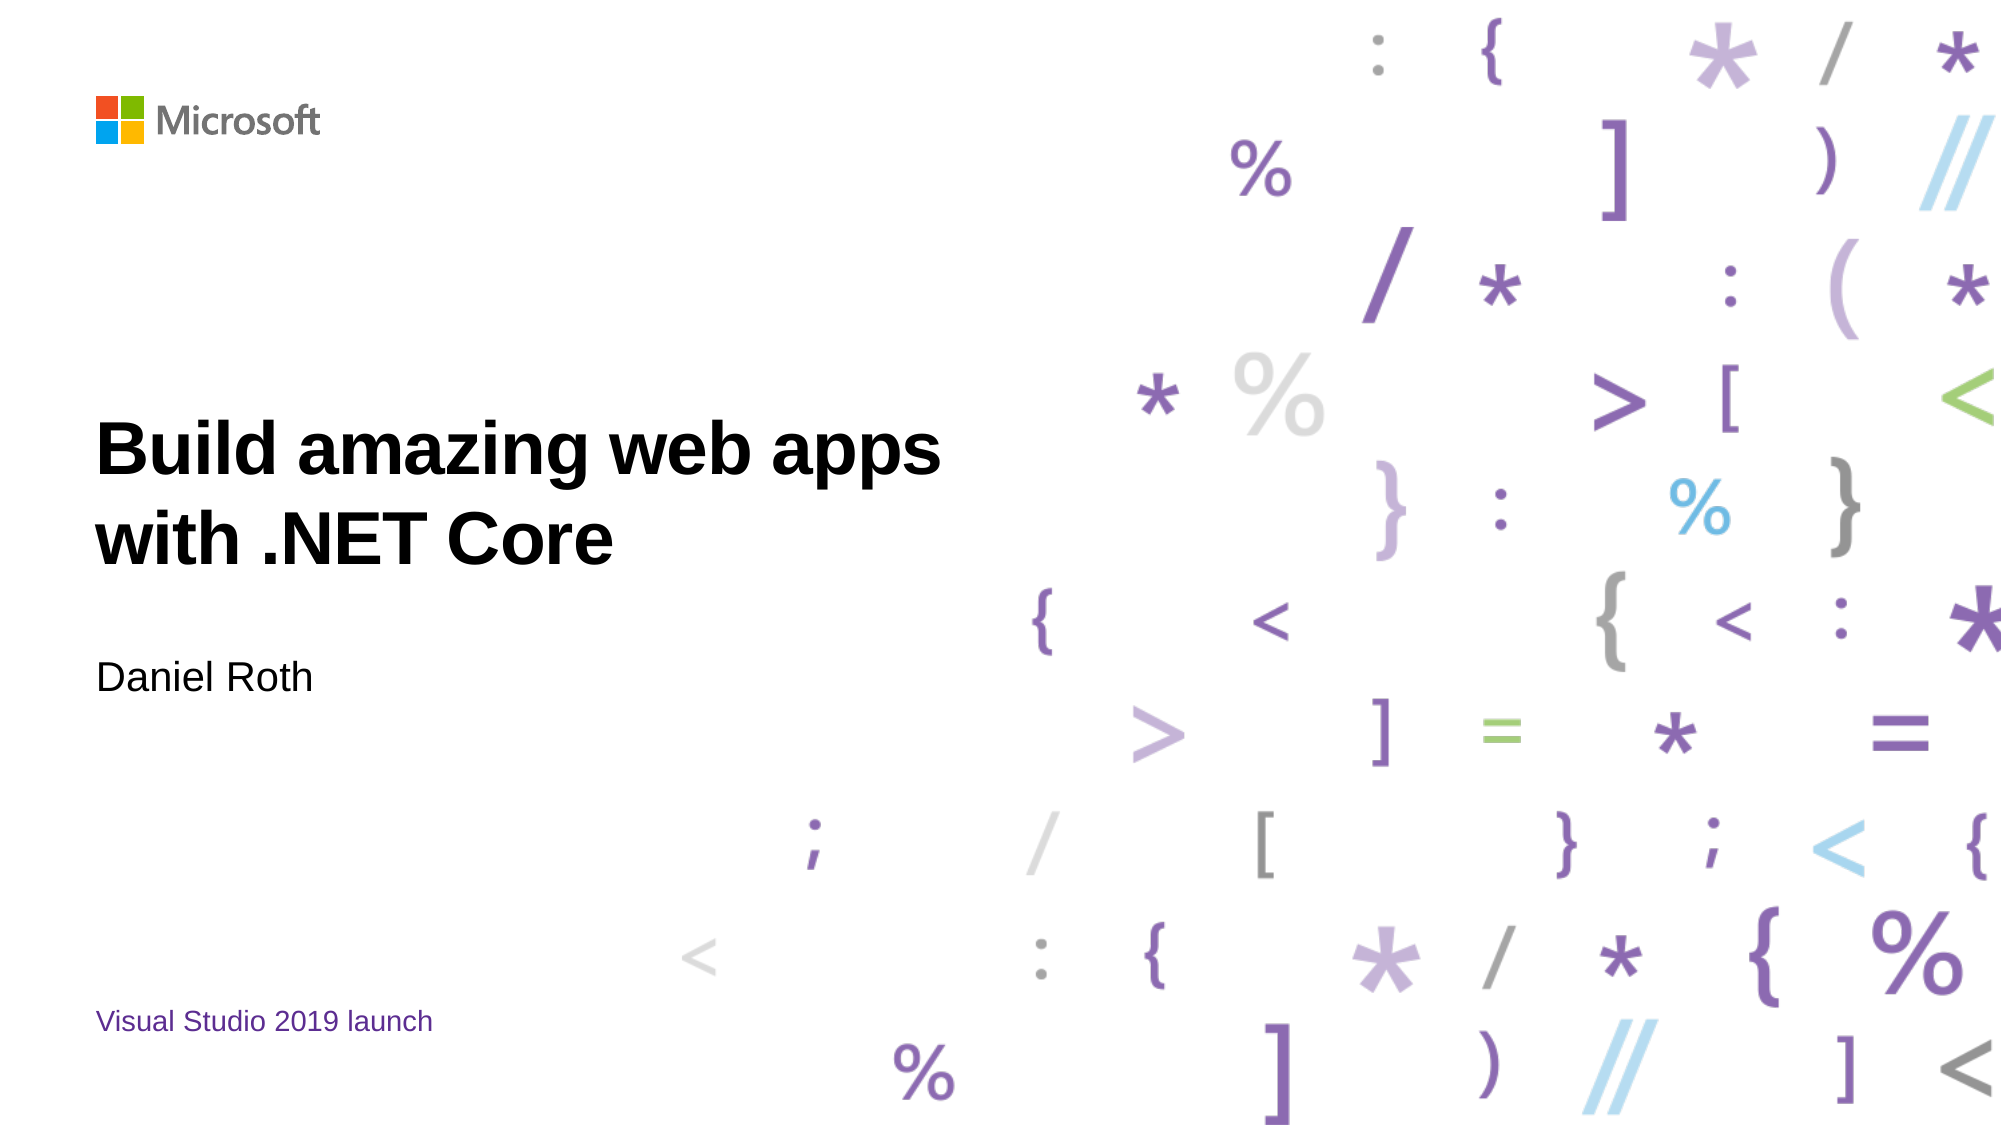

# Build amazing web apps with .NET Core
Daniel Roth